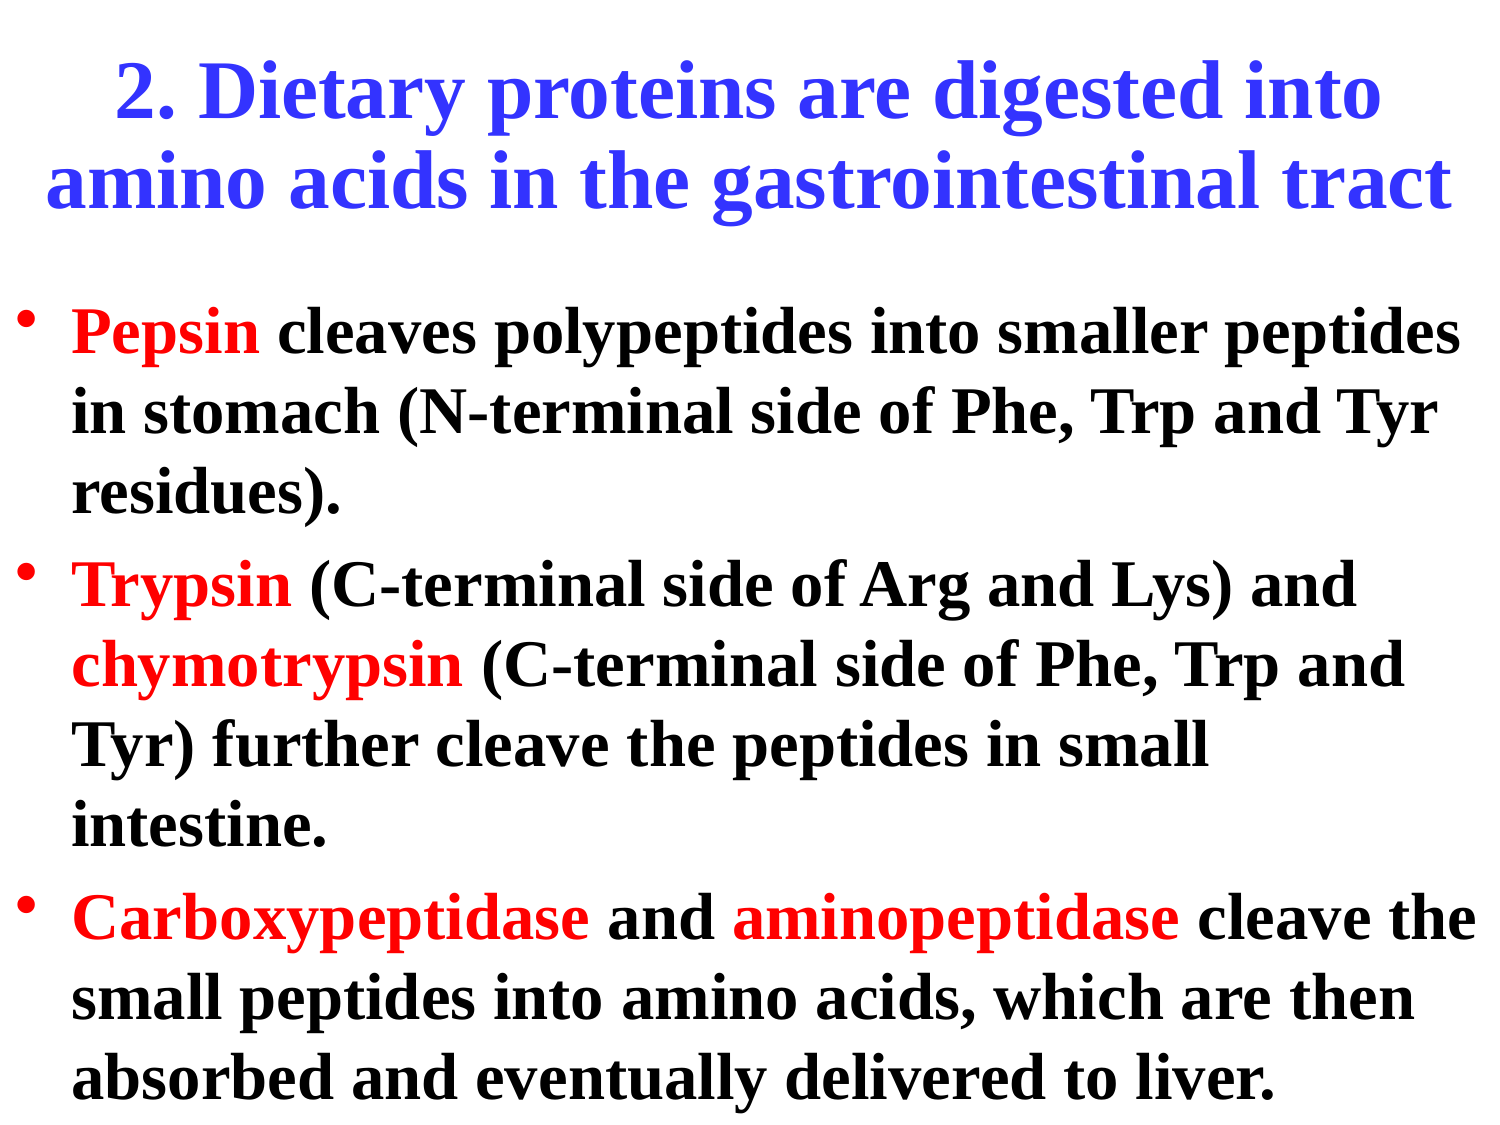

# 2. Dietary proteins are digested into amino acids in the gastrointestinal tract
Pepsin cleaves polypeptides into smaller peptides in stomach (N-terminal side of Phe, Trp and Tyr residues).
Trypsin (C-terminal side of Arg and Lys) and chymotrypsin (C-terminal side of Phe, Trp and Tyr) further cleave the peptides in small intestine.
Carboxypeptidase and aminopeptidase cleave the small peptides into amino acids, which are then absorbed and eventually delivered to liver.